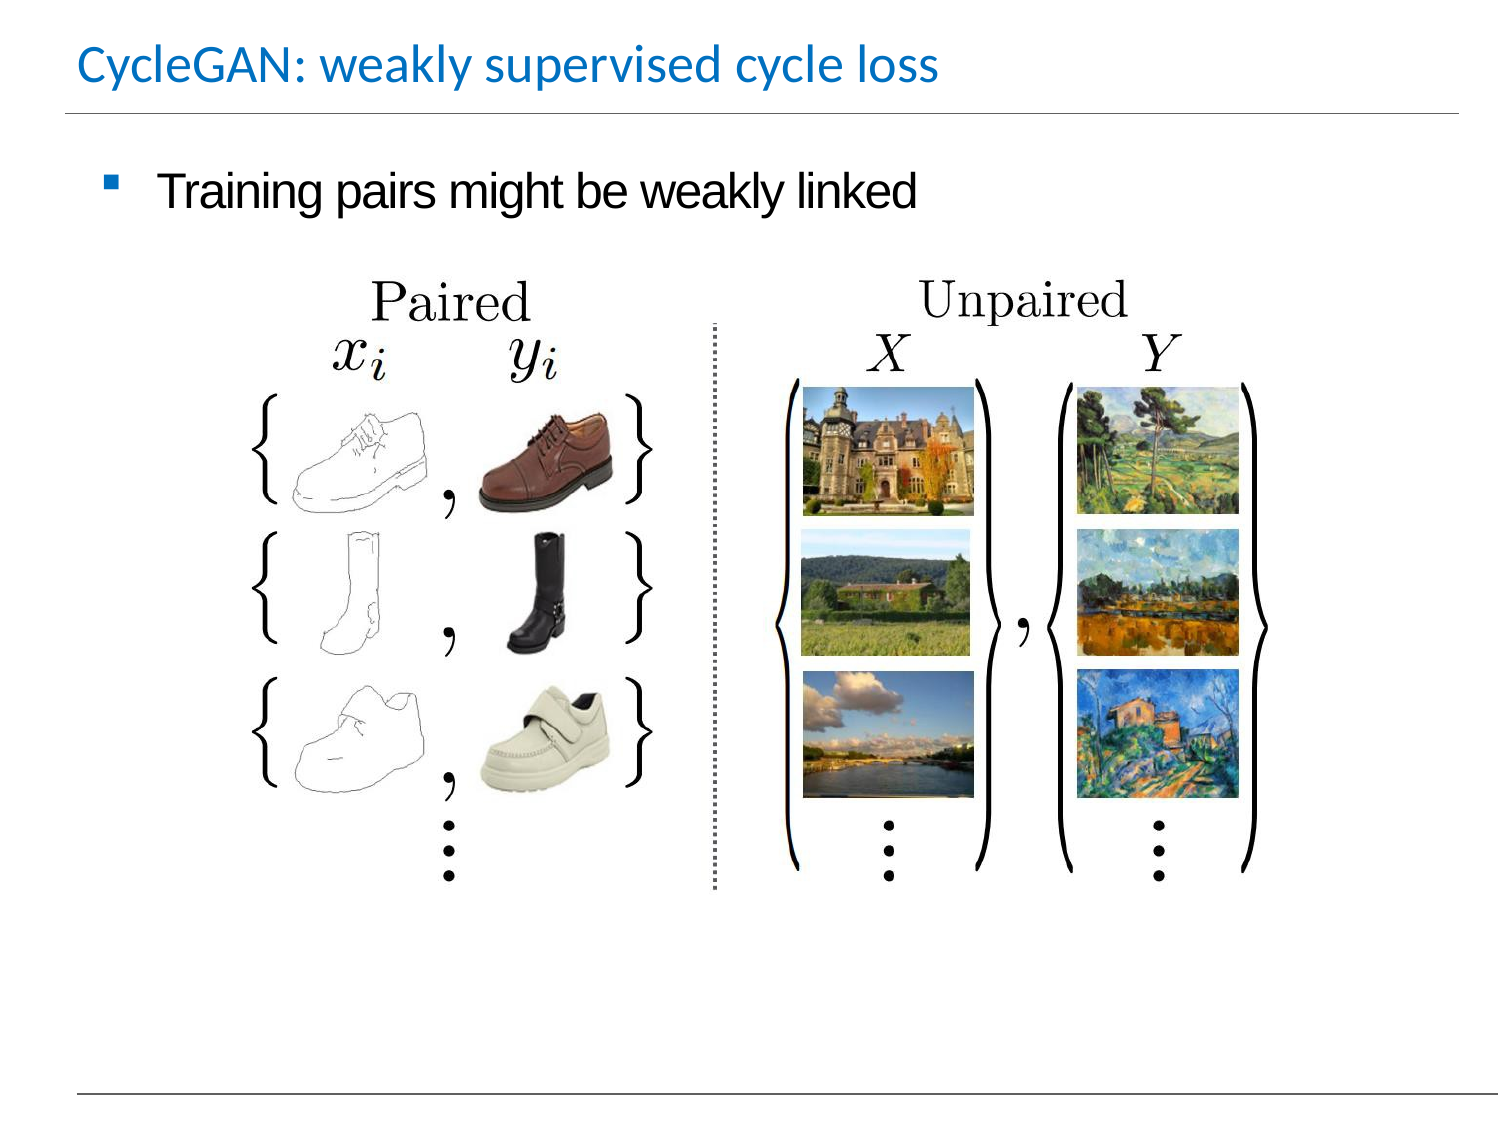

CycleGAN: weakly supervised cycle loss
Training pairs might be weakly linked